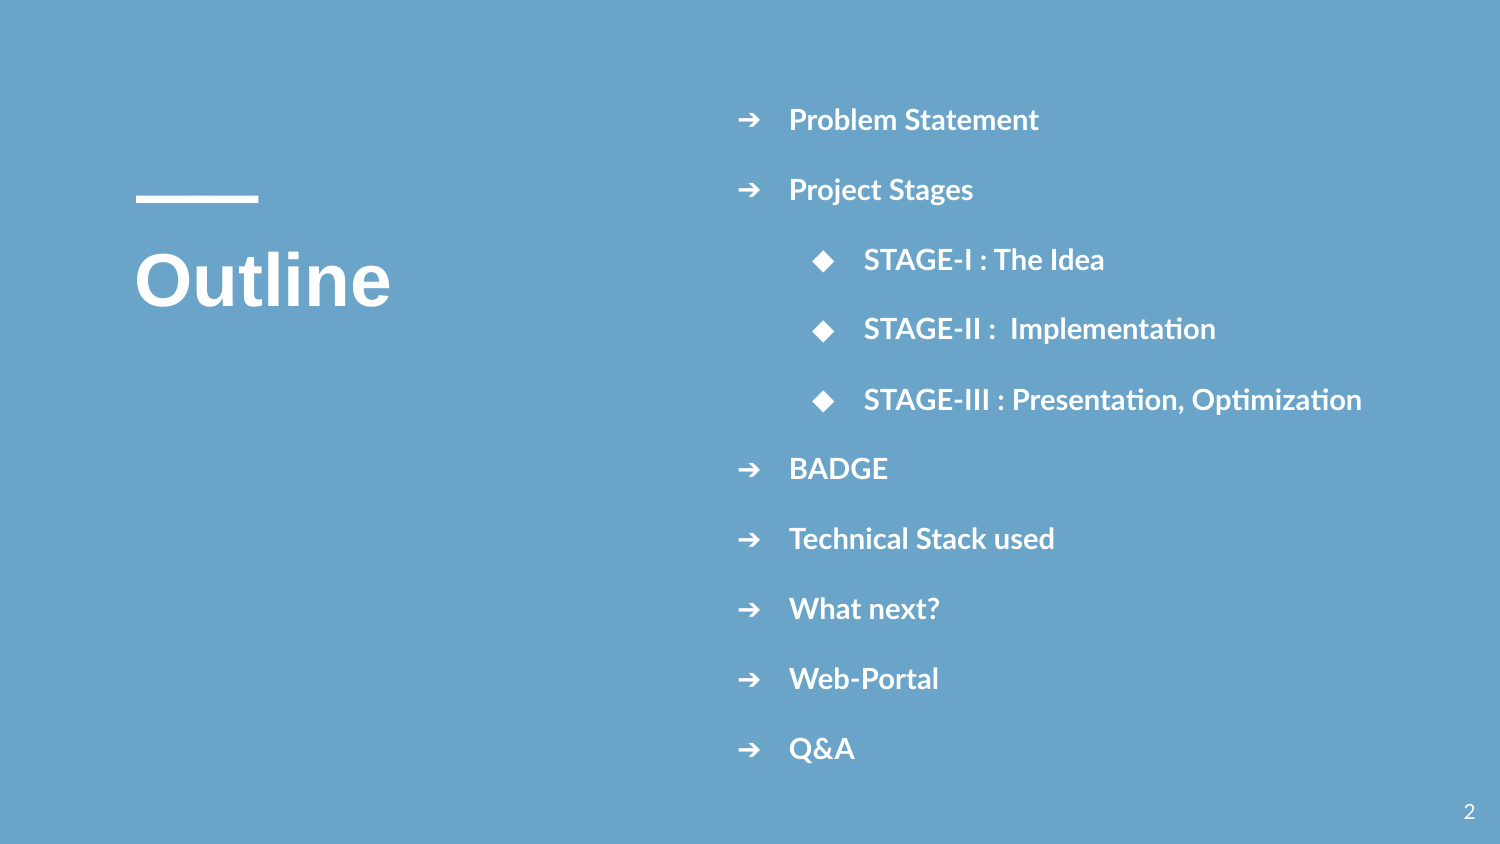

Problem Statement
Project Stages
STAGE-I : The Idea
STAGE-II :  Implementation
STAGE-III : Presentation, Optimization
BADGE
Technical Stack used
What next?
Web-Portal
Q&A
Outline
2